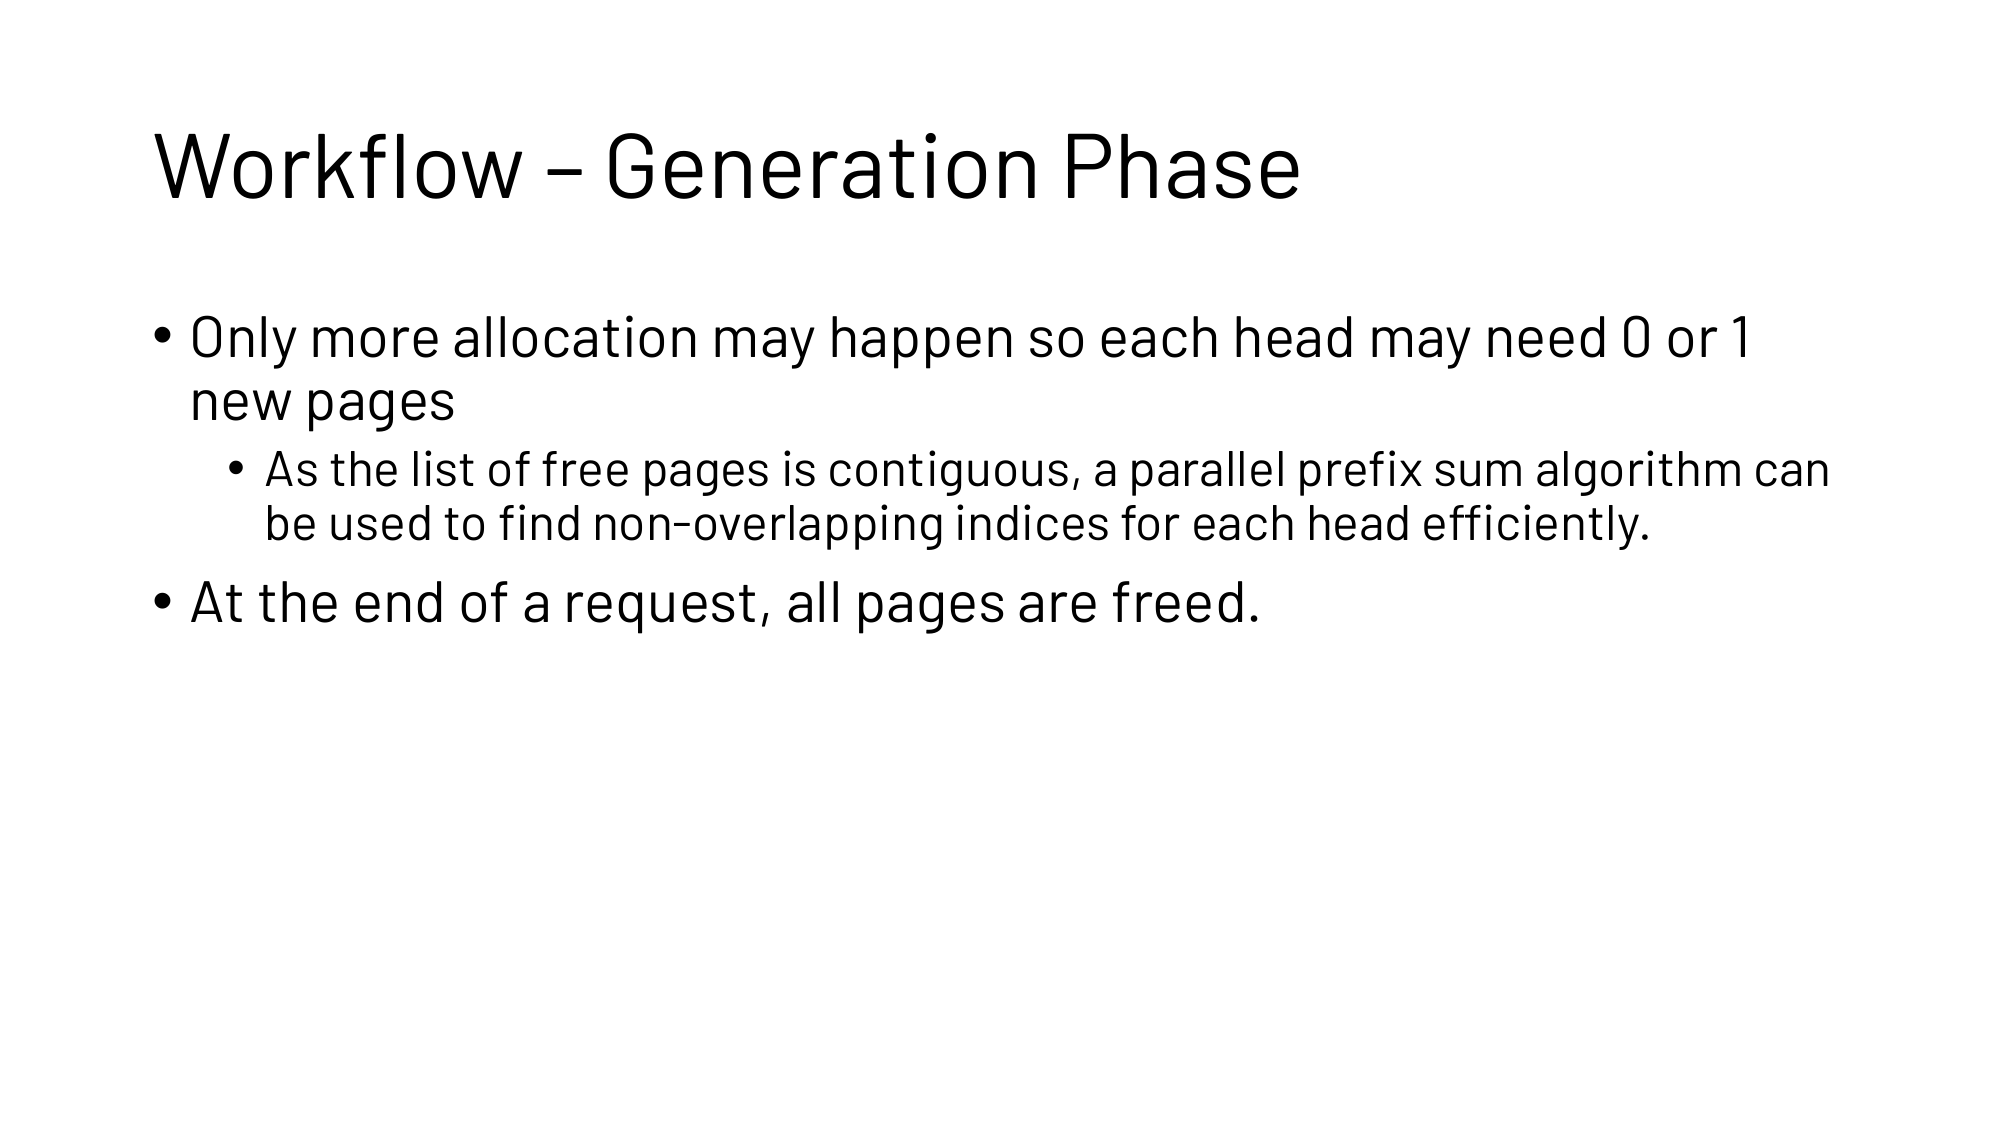

# Workflow – Generation Phase
Only more allocation may happen so each head may need 0 or 1 new pages
As the list of free pages is contiguous, a parallel prefix sum algorithm can be used to find non-overlapping indices for each head efficiently.
At the end of a request, all pages are freed.